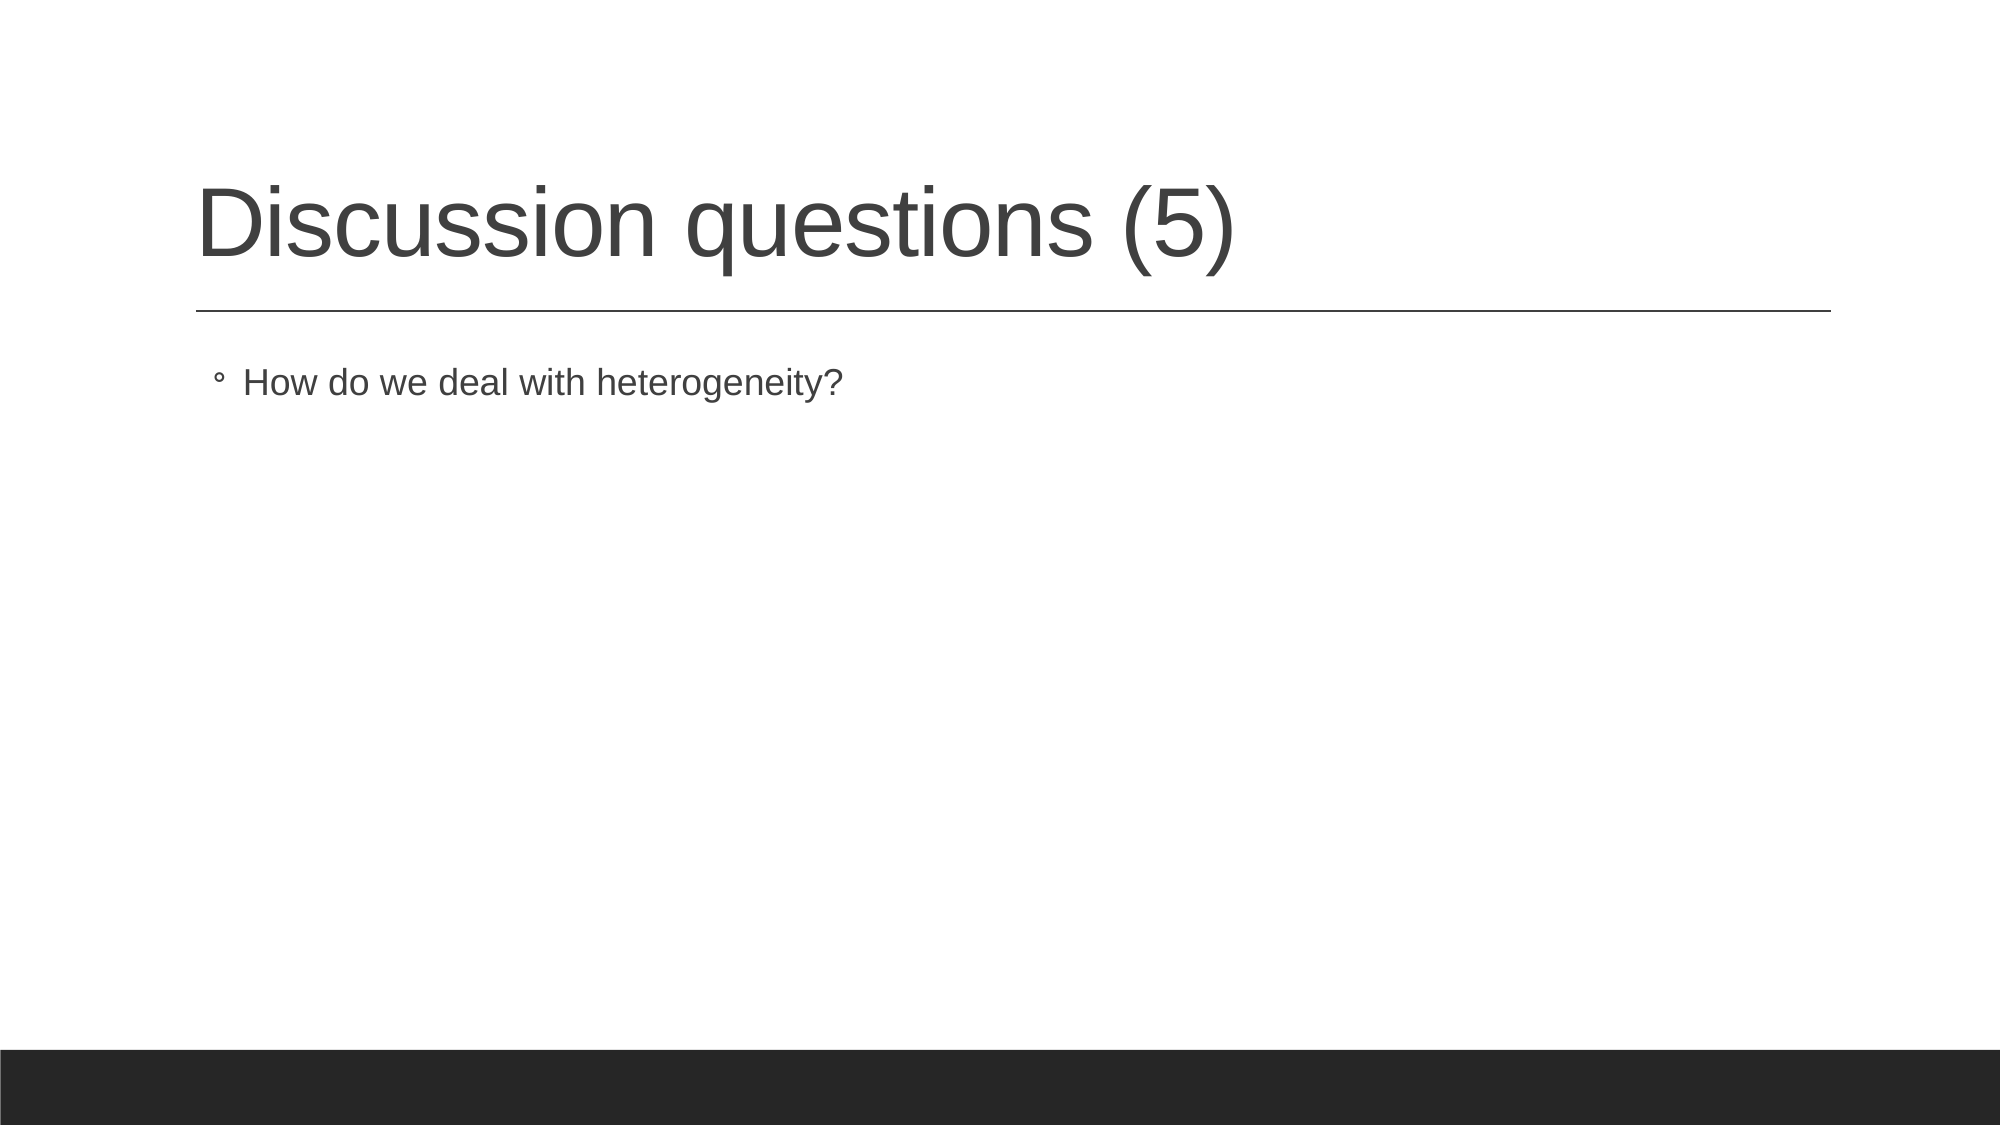

# Discussion questions (5)
How do we deal with heterogeneity?